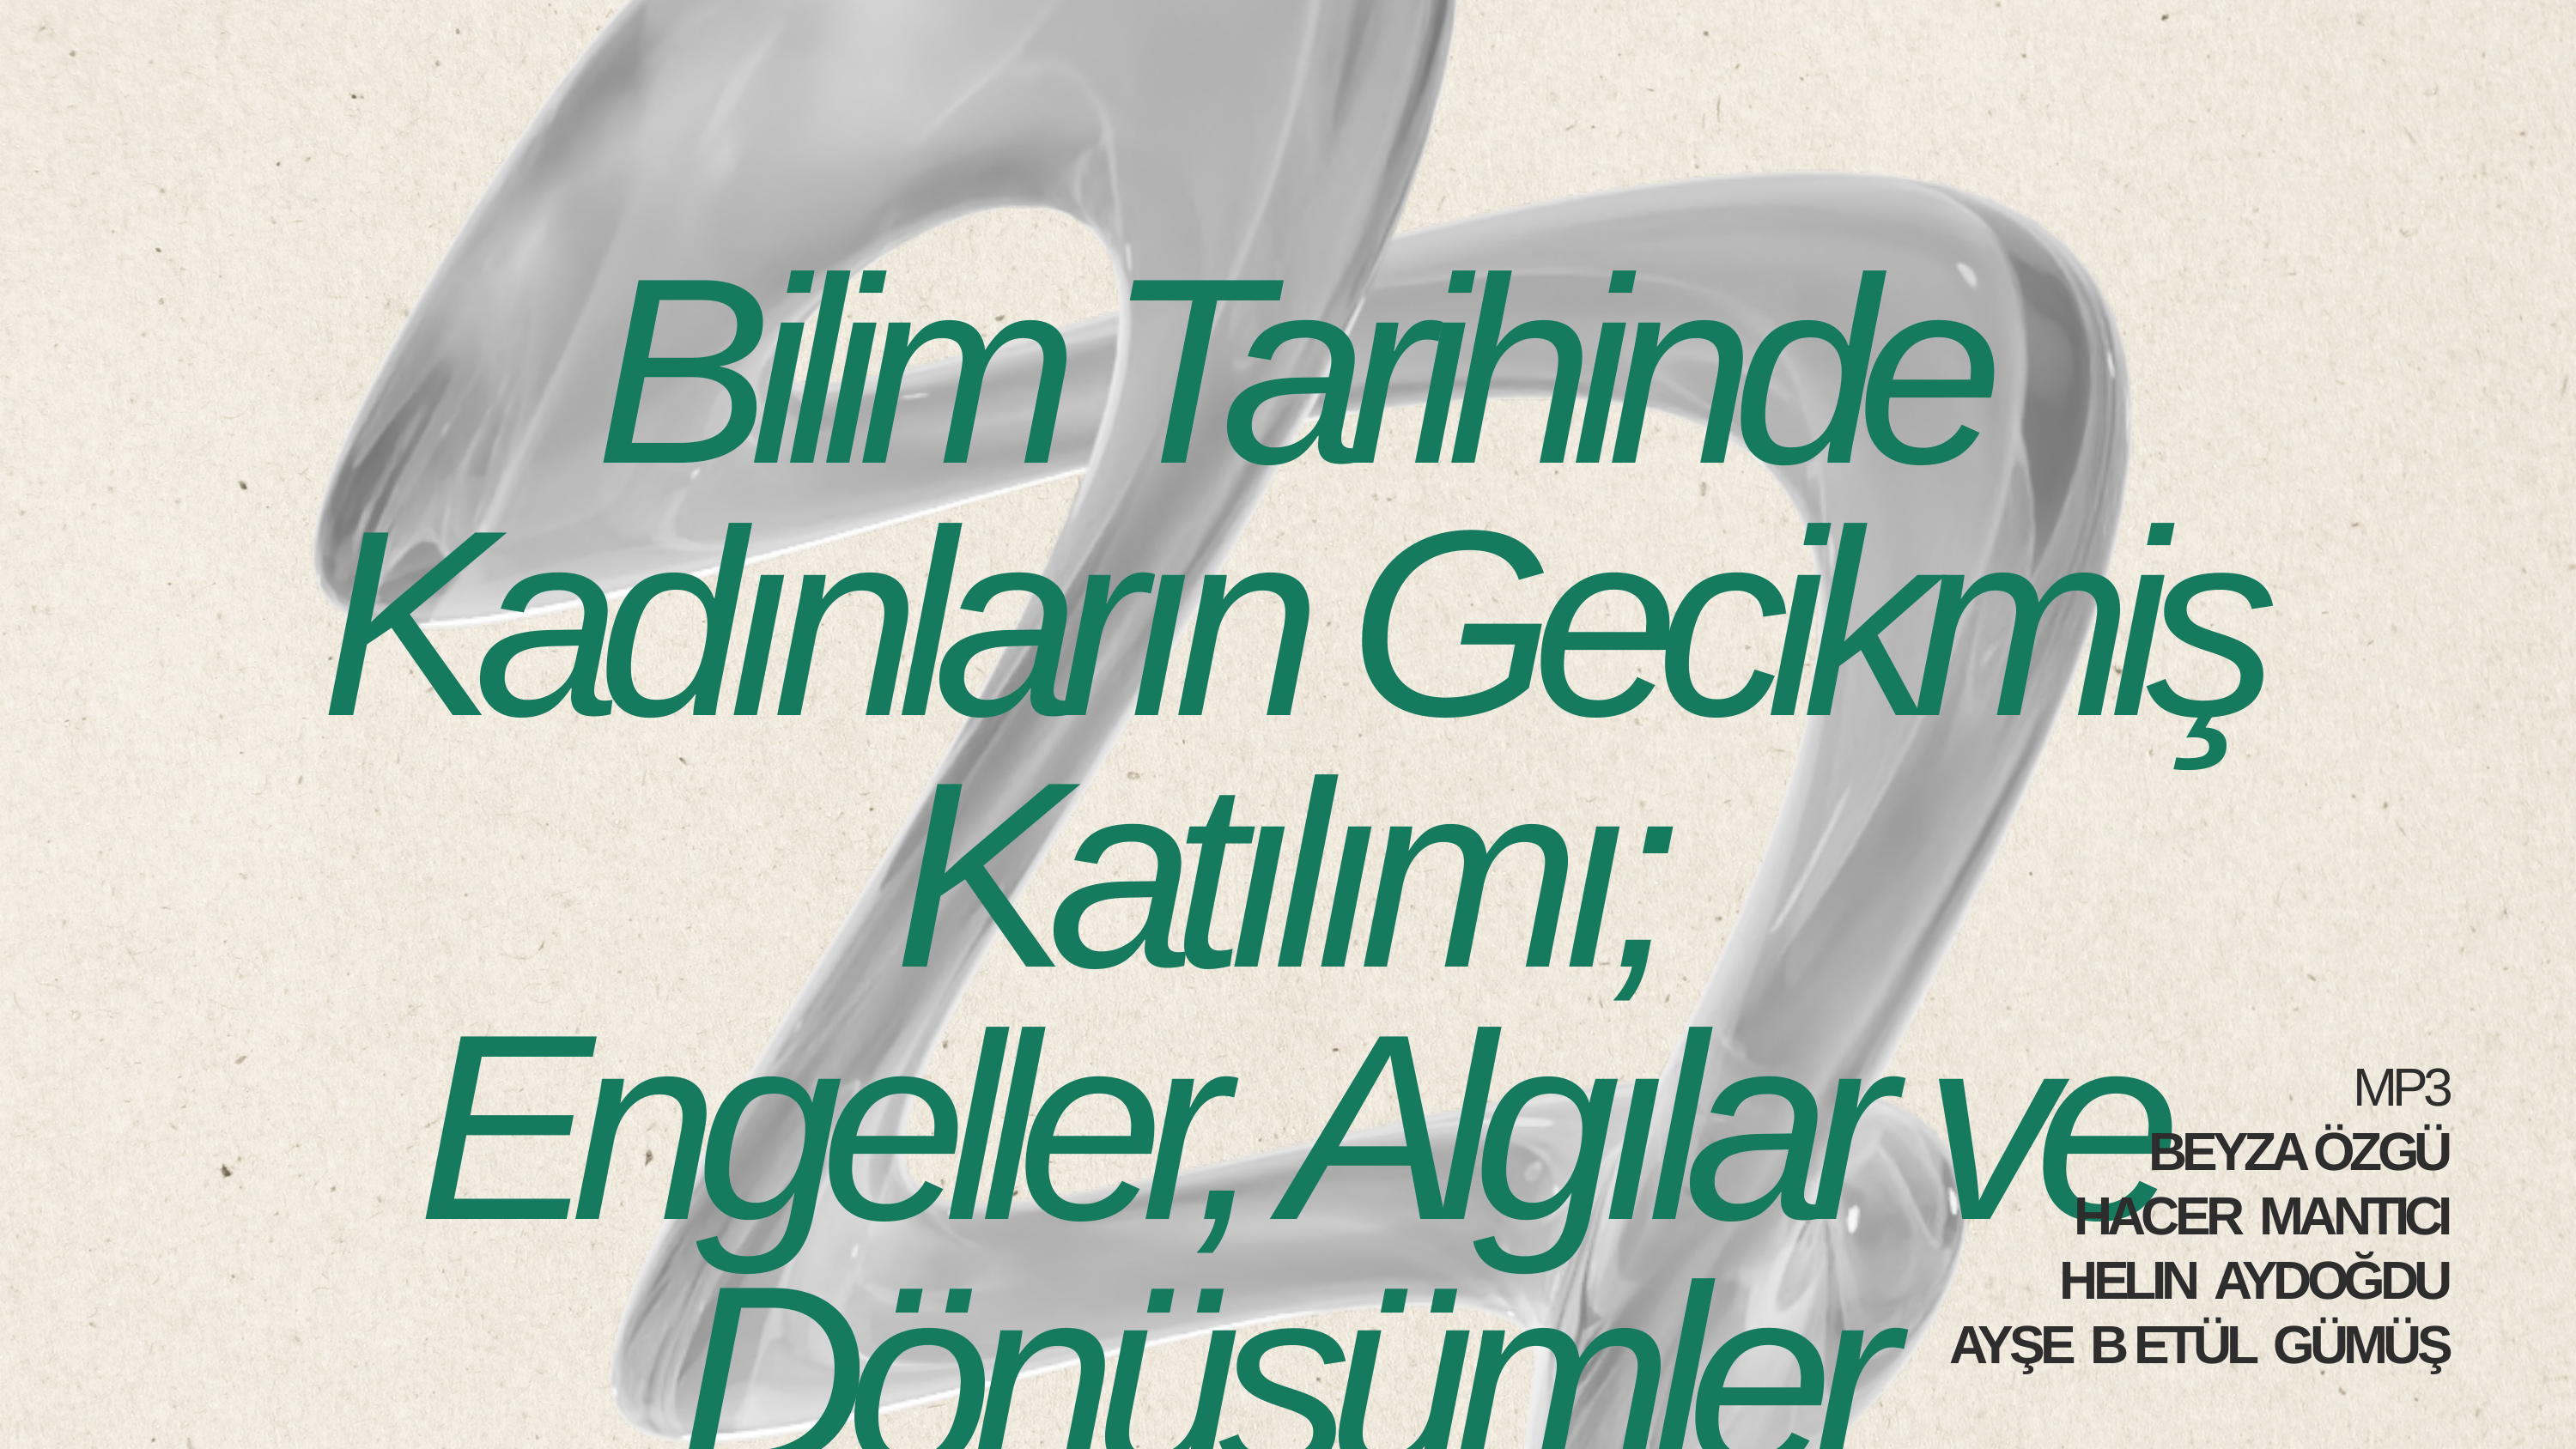

Bilim Tarihinde Kadınların Gecikmiş Katılımı;
Engeller, Algılar ve Dönüşümler
MP3
BEYZA ÖZGÜ
HACER  MANTICI
HELIN  AYDOĞDU
AYŞE  B ETÜL  GÜMÜŞ